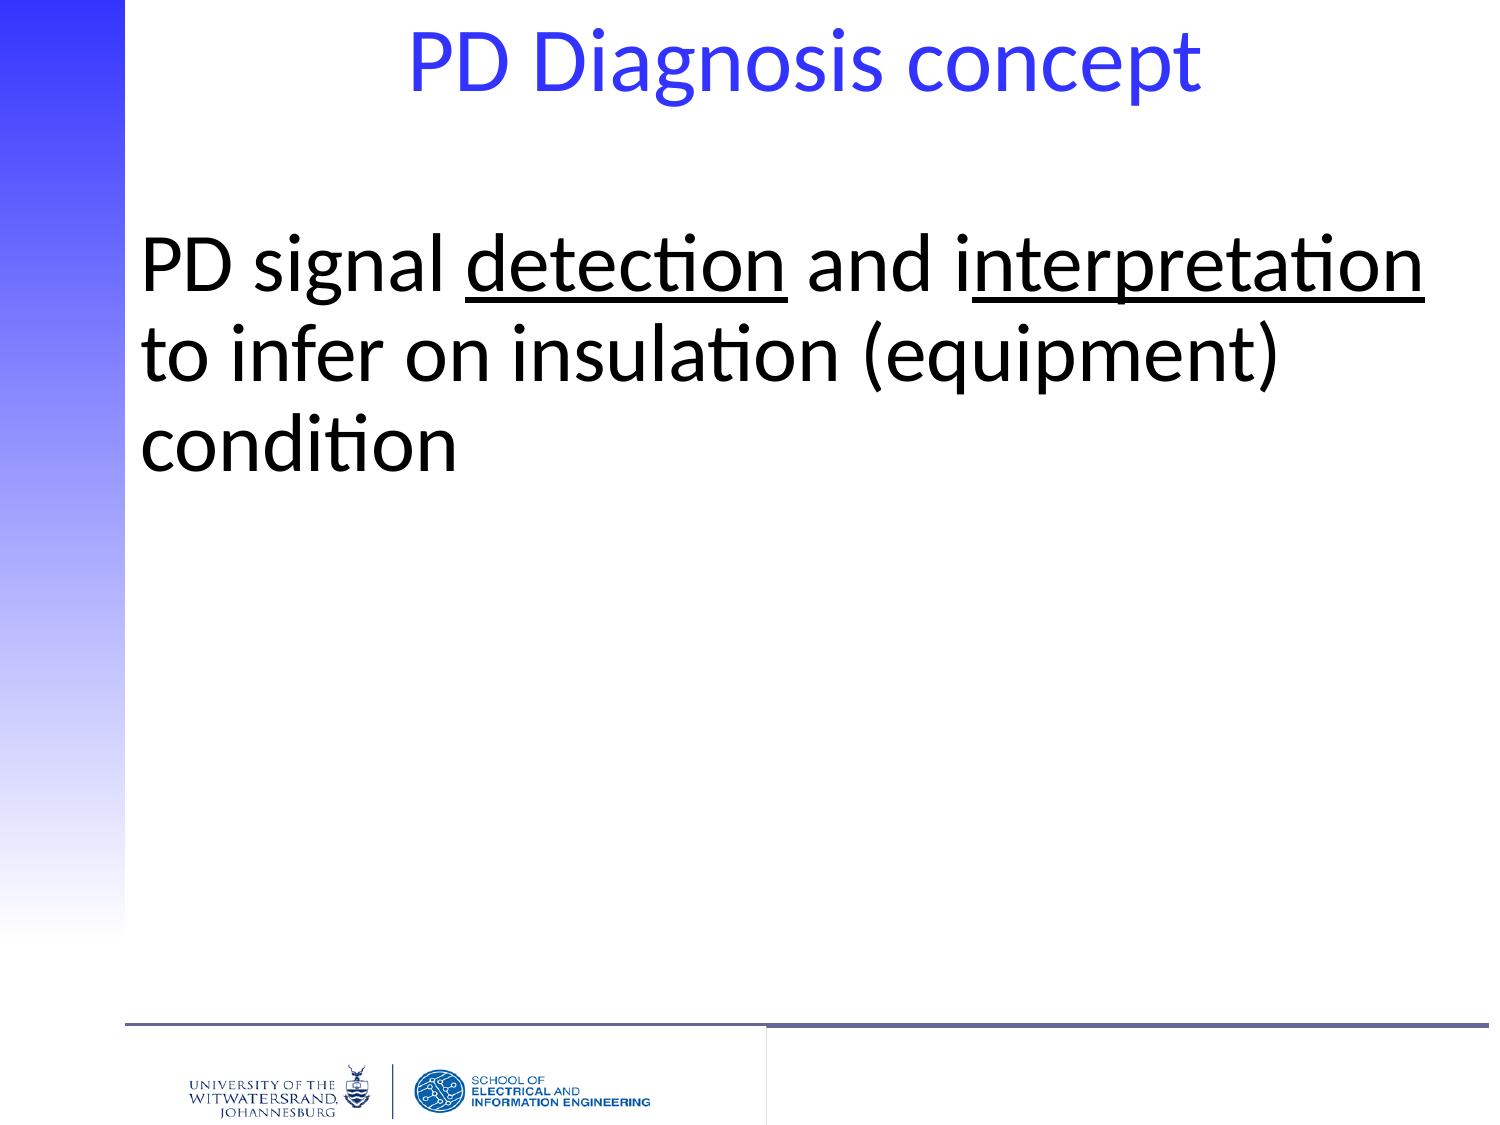

# PD Diagnosis concept
PD signal detection and interpretation to infer on insulation (equipment) condition